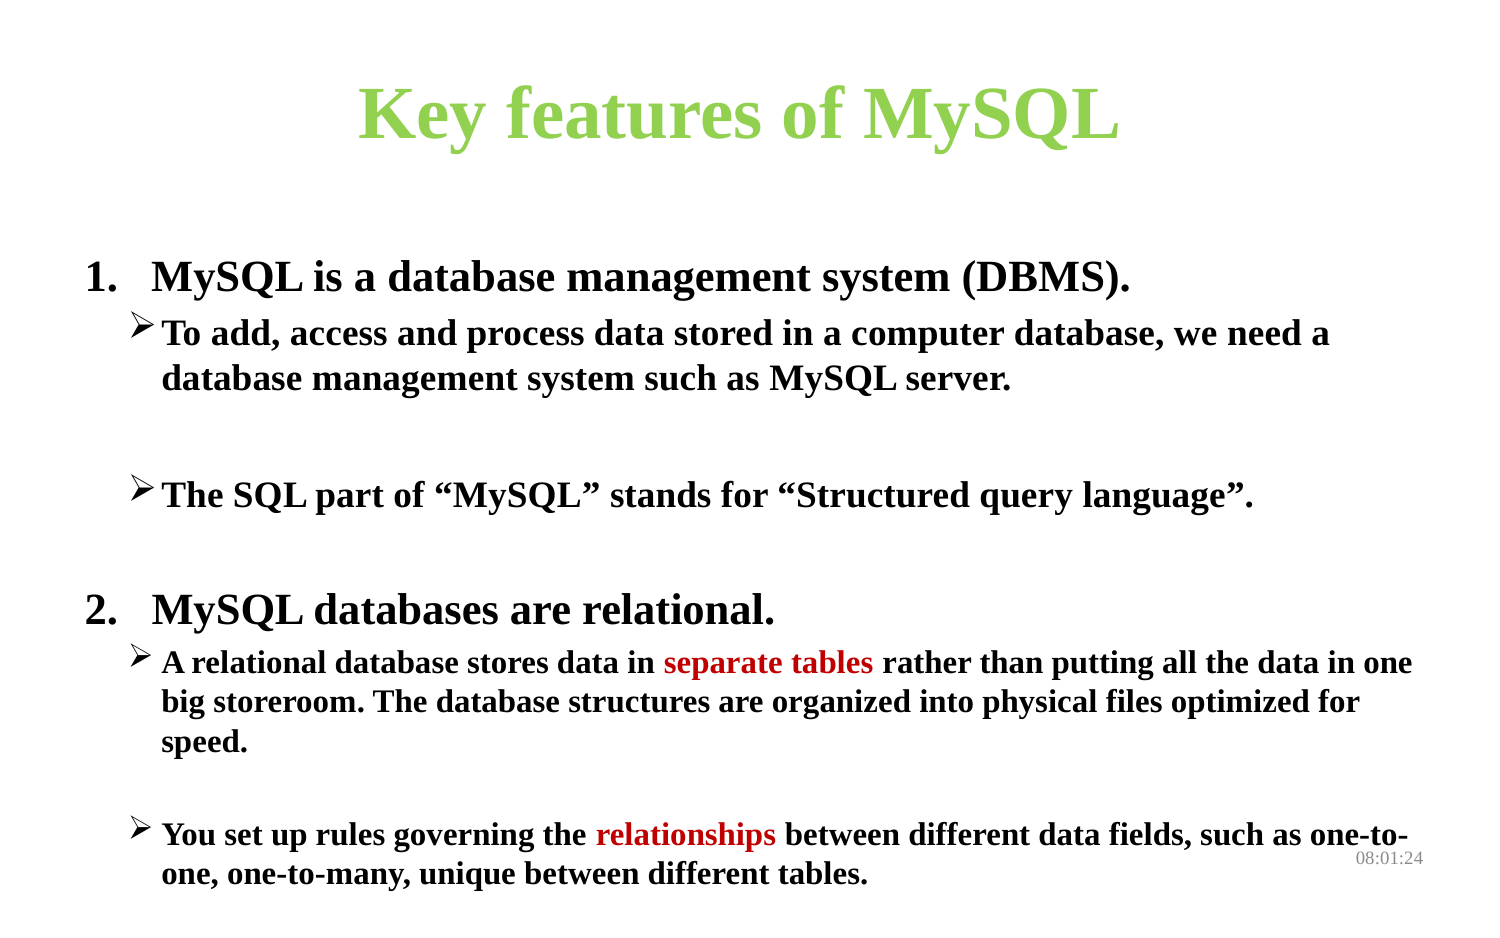

# Key features of MySQL
MySQL is a database management system (DBMS).
To add, access and process data stored in a computer database, we need a database management system such as MySQL server.

The SQL part of “MySQL” stands for “Structured query language”.

2.   MySQL databases are relational.
A relational database stores data in separate tables rather than putting all the data in one big storeroom. The database structures are organized into physical files optimized for speed.

You set up rules governing the relationships between different data fields, such as one-to-one, one-to-many, unique between different tables.

08:01:24